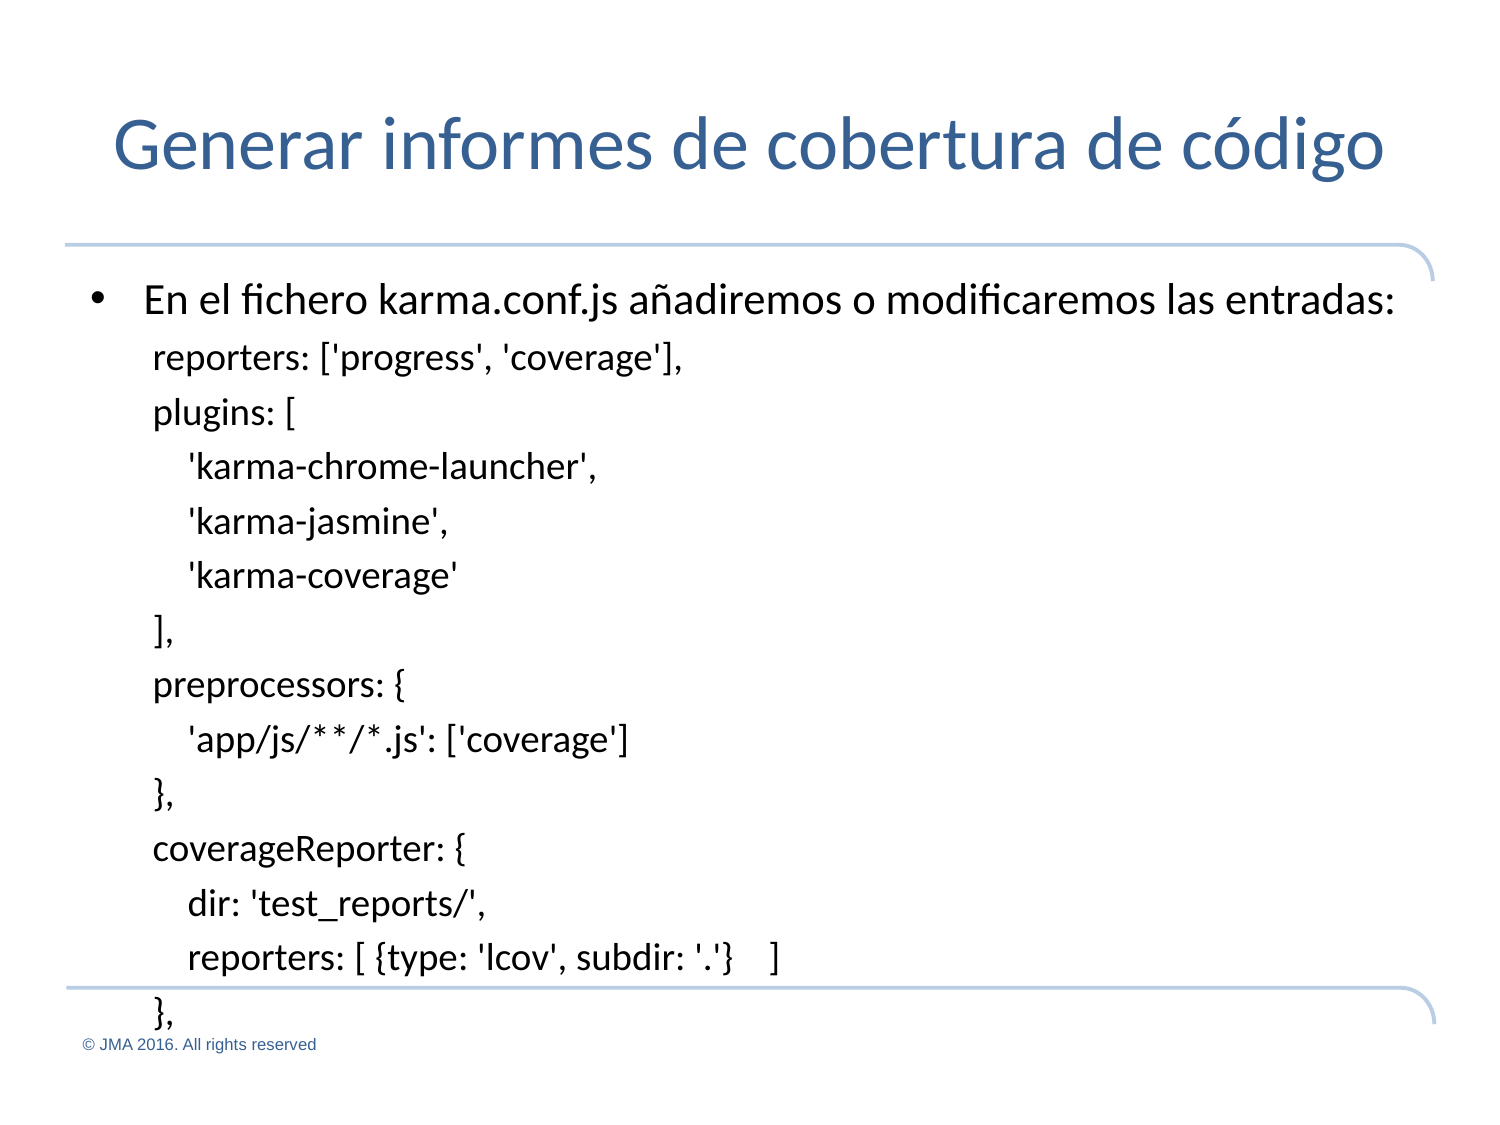

# Generar informes de cobertura de código
En el fichero karma.conf.js añadiremos o modificaremos las entradas:
reporters: ['progress', 'coverage'],
plugins: [
    'karma-chrome-launcher',
    'karma-jasmine',
    'karma-coverage'
],
preprocessors: {
    'app/js/**/*.js': ['coverage']
},
coverageReporter: {
    dir: 'test_reports/',
    reporters: [ {type: 'lcov', subdir: '.'}    ]
},